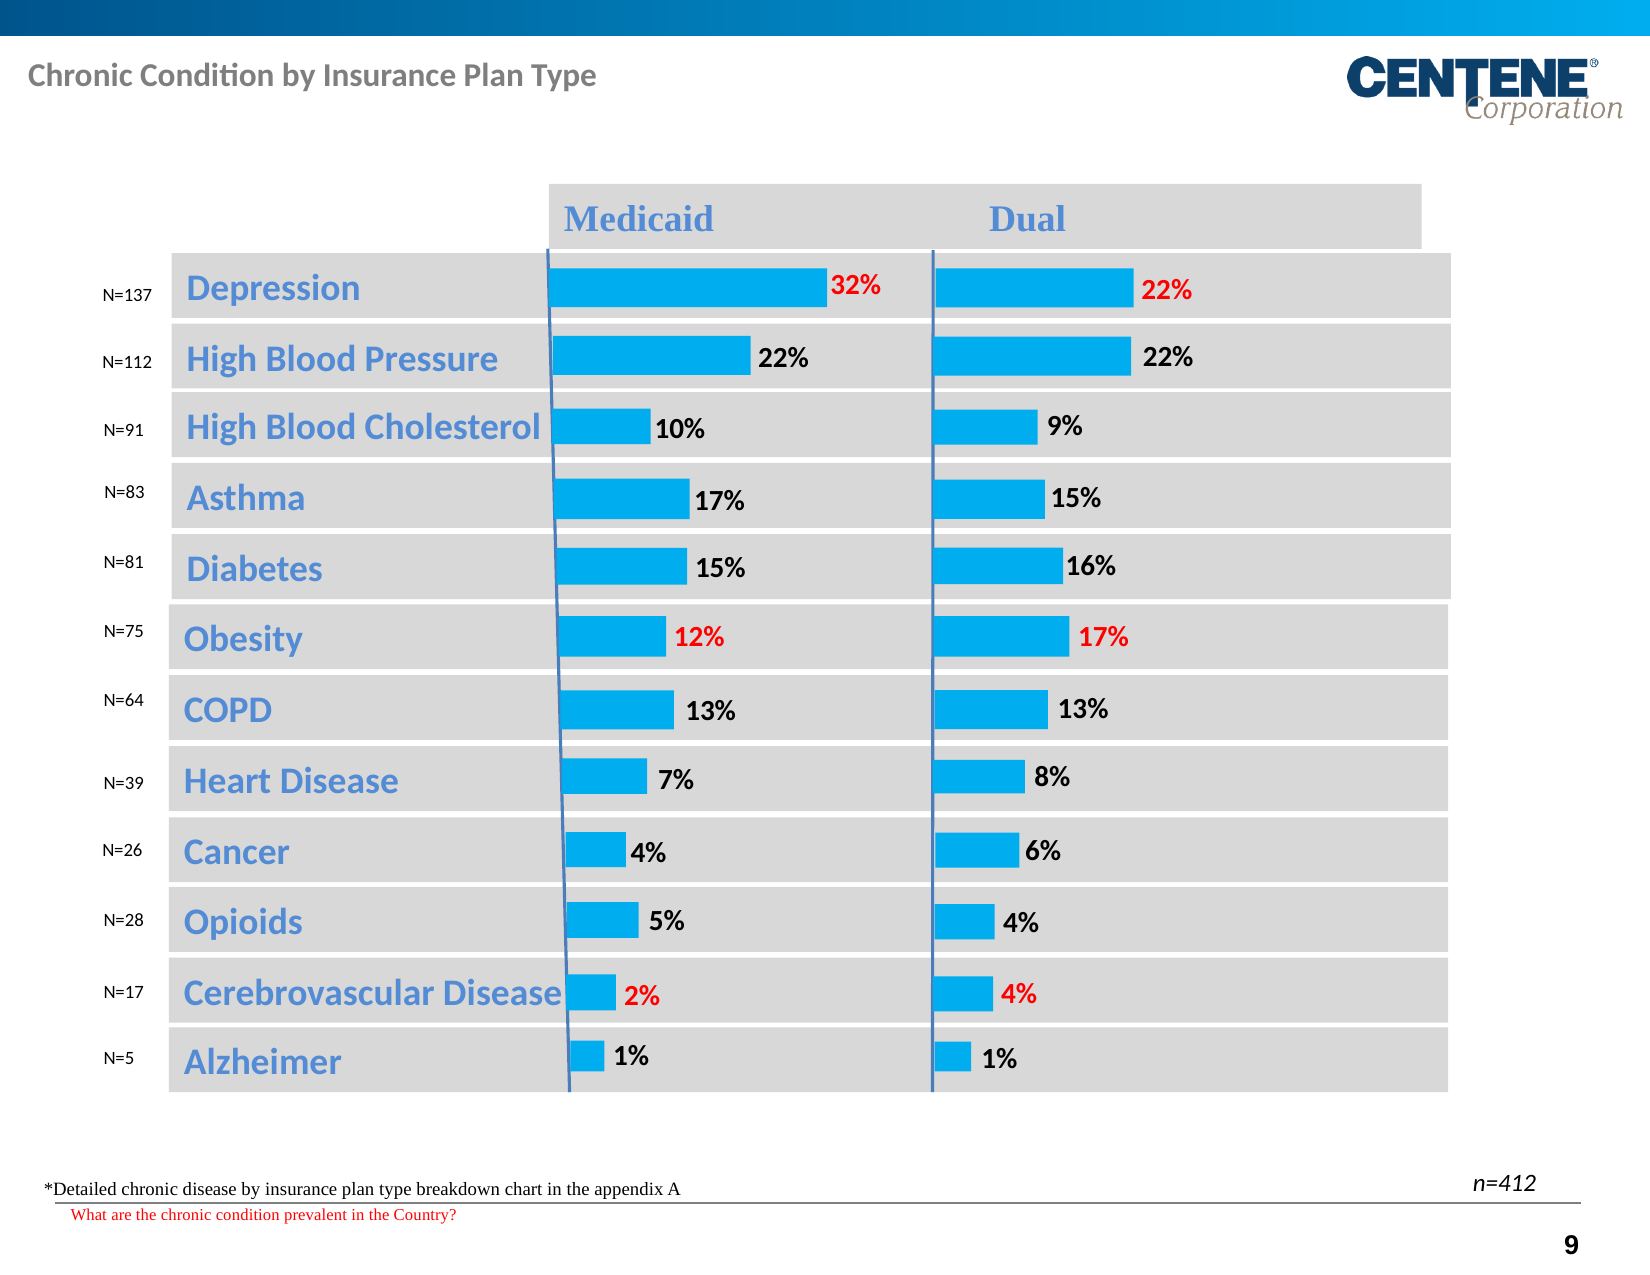

Chronic Condition by Insurance Plan Type
Medicaid                             Dual
Depression
32%
22%

N=137
High Blood Pressure
22%
22%

N=112
High Blood Cholesterol
9%
10%

N=91

Asthma
15%
N=83
17%

Diabetes
16%
15%
N=81

Obesity
17%
12%
N=75

COPD
N=64
13%
13%

Heart Disease
8%
7%

N=39
Cancer
6%
4%
N=26

Opioids
5%
4%
N=28

Cerebrovascular Disease
4%
2%
N=17

Alzheimer
1%
1%
N=5

n=412
*Detailed chronic disease by insurance plan type breakdown chart in the appendix A
What are the chronic condition prevalent in the Country?